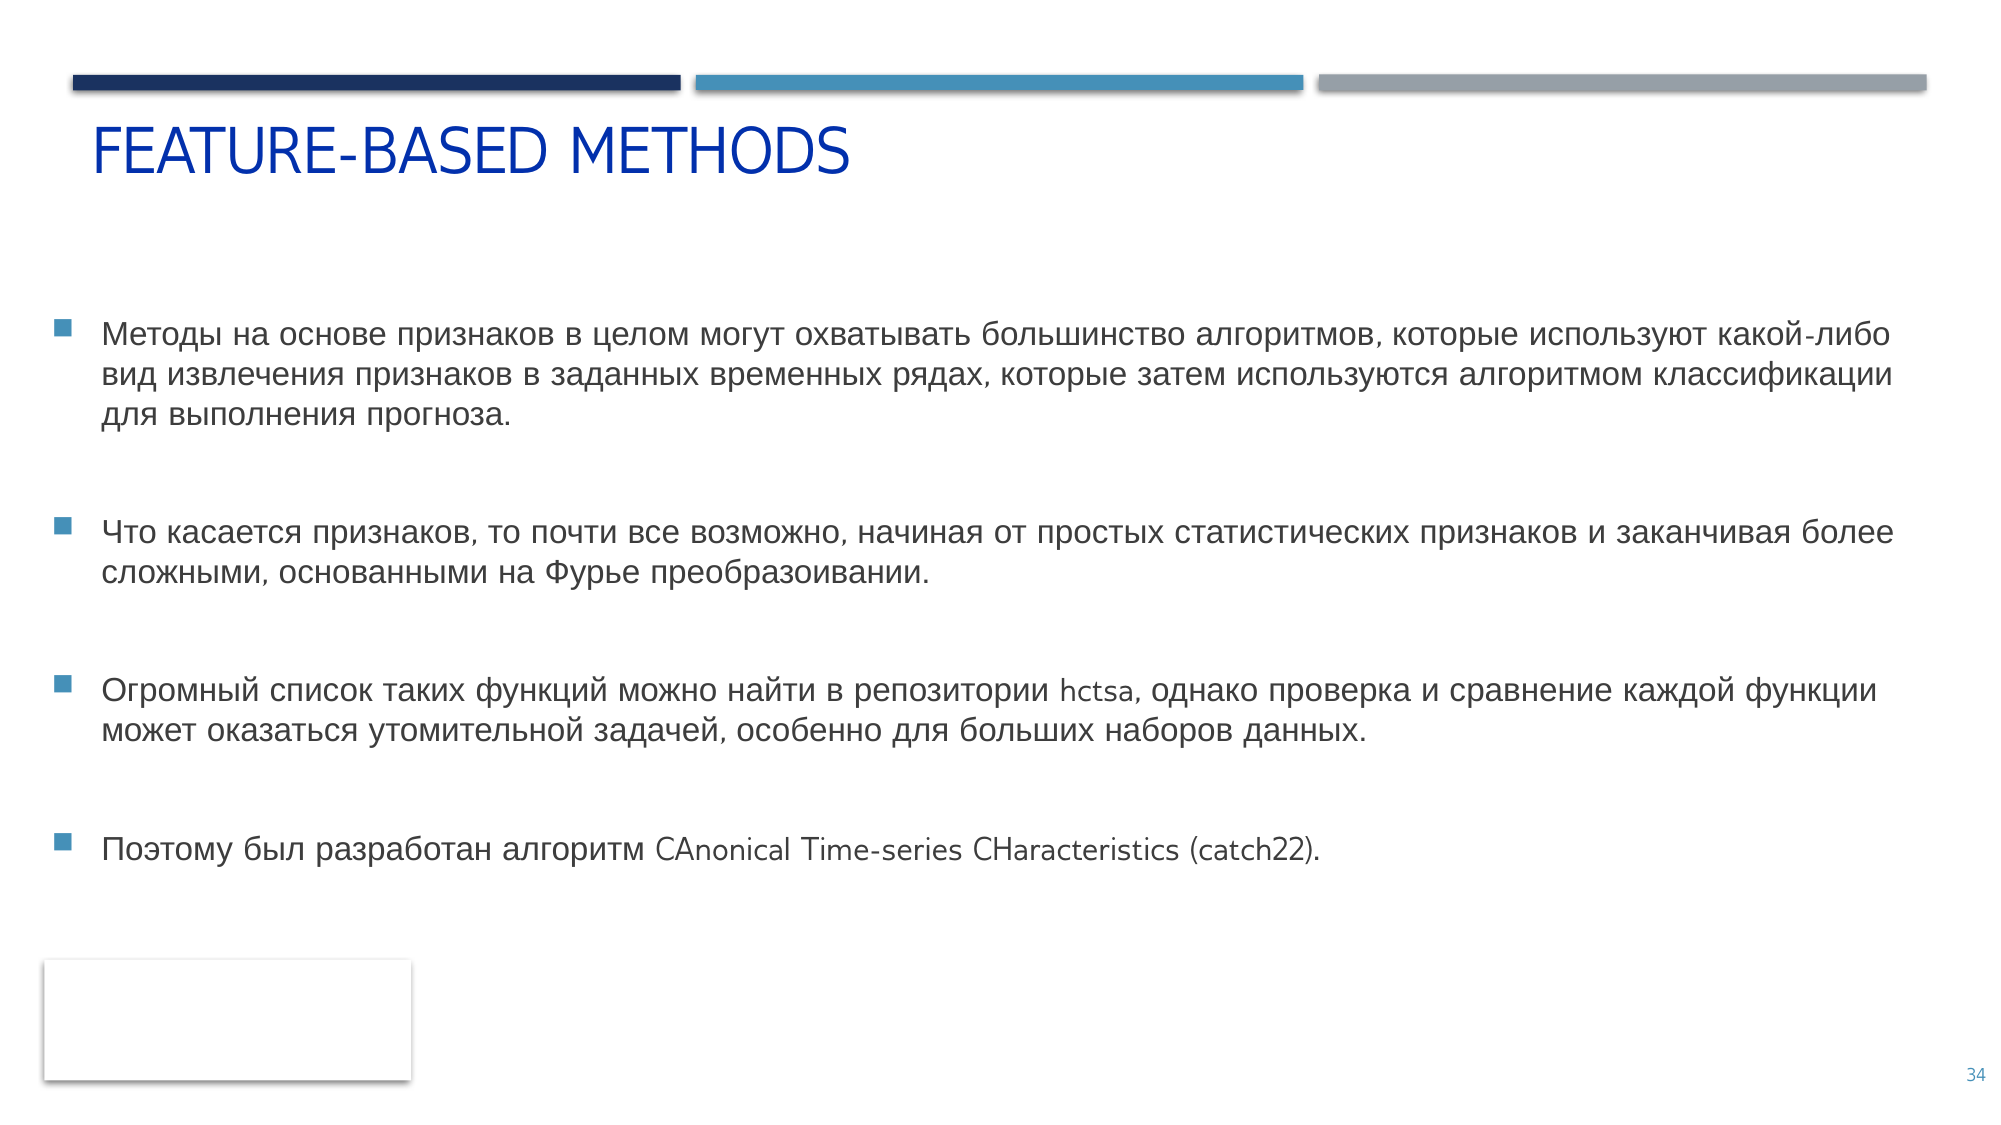

# Feature-Based Methods
Методы на основе признаков в целом могут охватывать большинство алгоритмов, которые используют какой-либо вид извлечения признаков в заданных временных рядах, которые затем используются алгоритмом классификации для выполнения прогноза.

Что касается признаков, то почти все возможно, начиная от простых статистических признаков и заканчивая более сложными, основанными на Фурье преобразоивании.

Огромный список таких функций можно найти в репозитории hctsa, однако проверка и сравнение каждой функции может оказаться утомительной задачей, особенно для больших наборов данных.

Поэтому был разработан алгоритм CAnonical Time-series CHaracteristics (catch22).
34